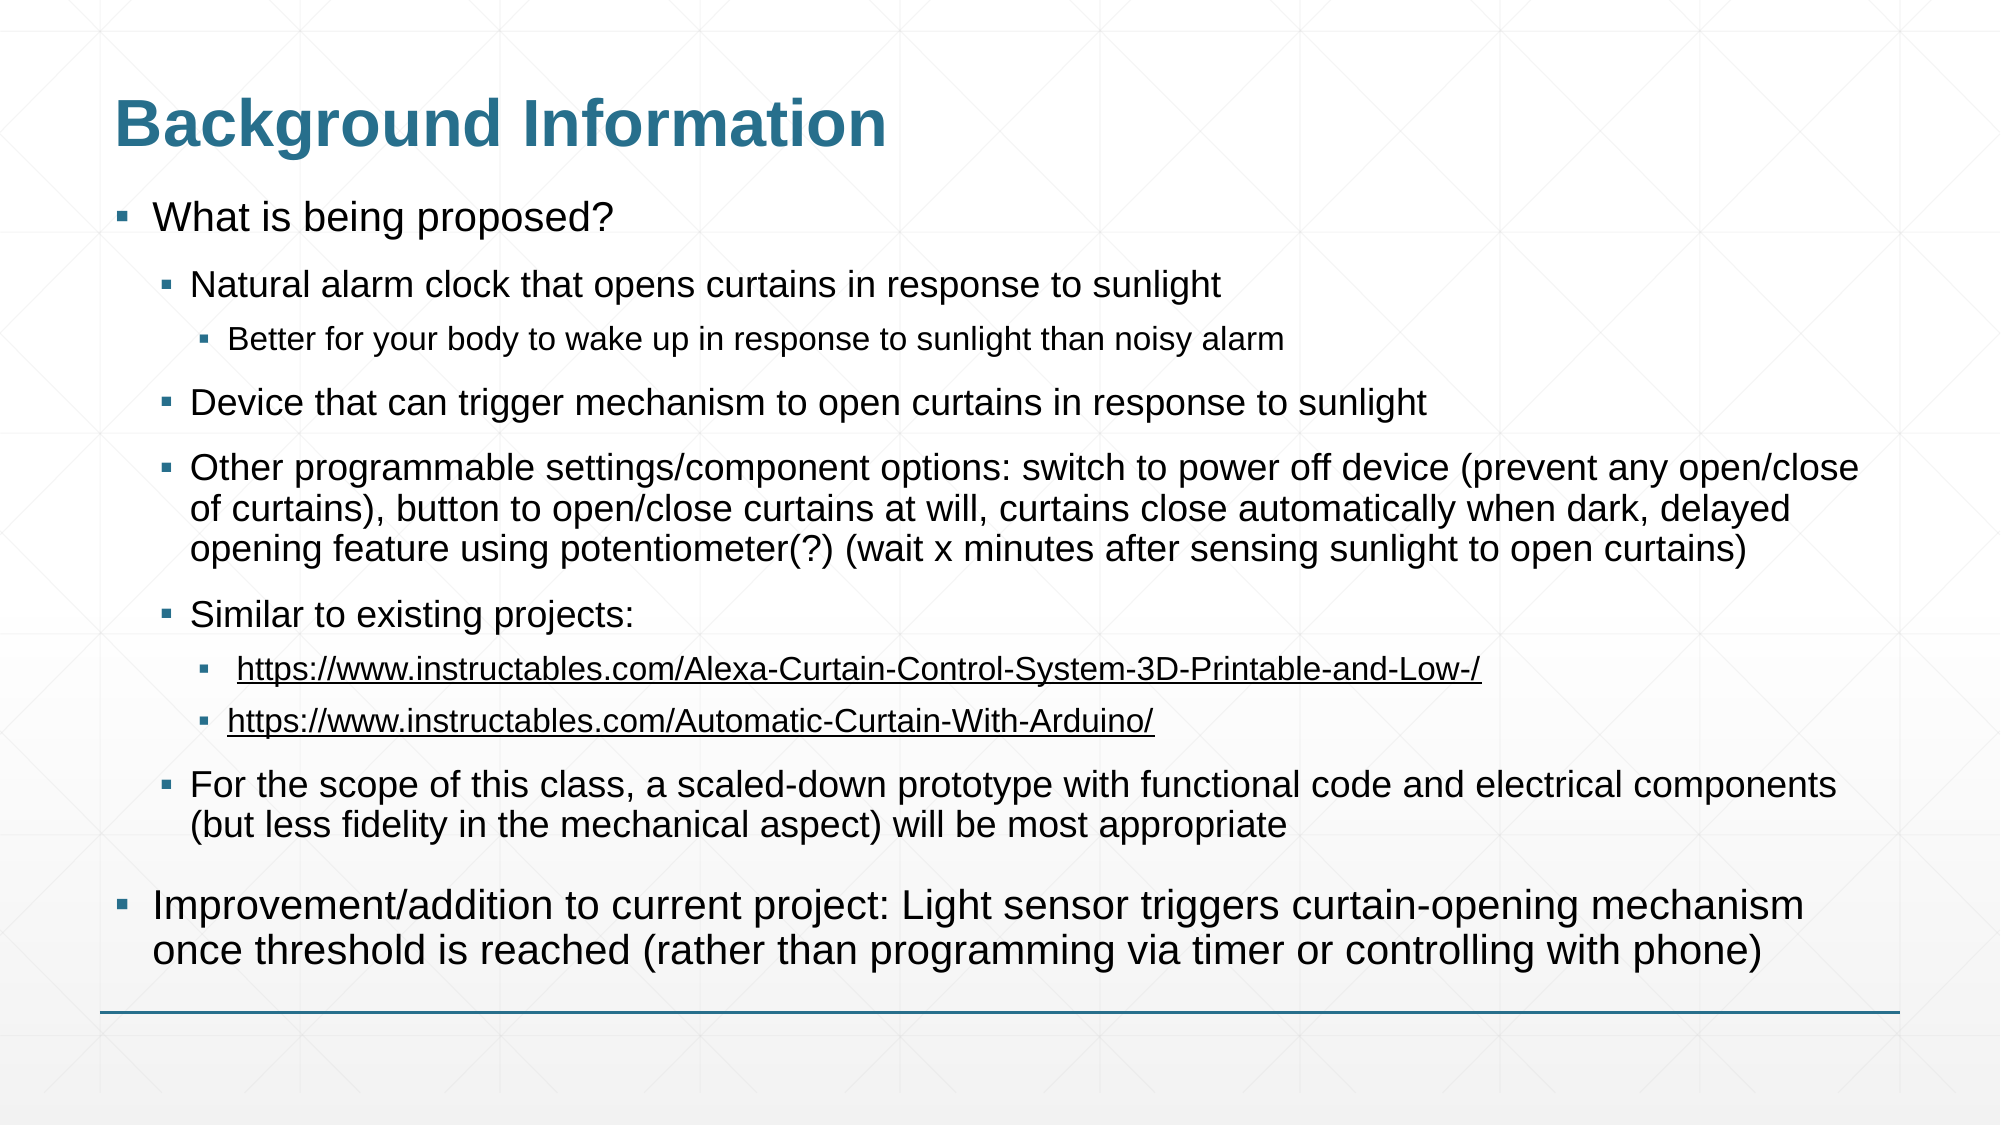

# Background Information
What is being proposed?
Natural alarm clock that opens curtains in response to sunlight
Better for your body to wake up in response to sunlight than noisy alarm
Device that can trigger mechanism to open curtains in response to sunlight
Other programmable settings/component options: switch to power off device (prevent any open/close of curtains), button to open/close curtains at will, curtains close automatically when dark, delayed opening feature using potentiometer(?) (wait x minutes after sensing sunlight to open curtains)
Similar to existing projects:
 https://www.instructables.com/Alexa-Curtain-Control-System-3D-Printable-and-Low-/
https://www.instructables.com/Automatic-Curtain-With-Arduino/
For the scope of this class, a scaled-down prototype with functional code and electrical components (but less fidelity in the mechanical aspect) will be most appropriate
Improvement/addition to current project: Light sensor triggers curtain-opening mechanism once threshold is reached (rather than programming via timer or controlling with phone)